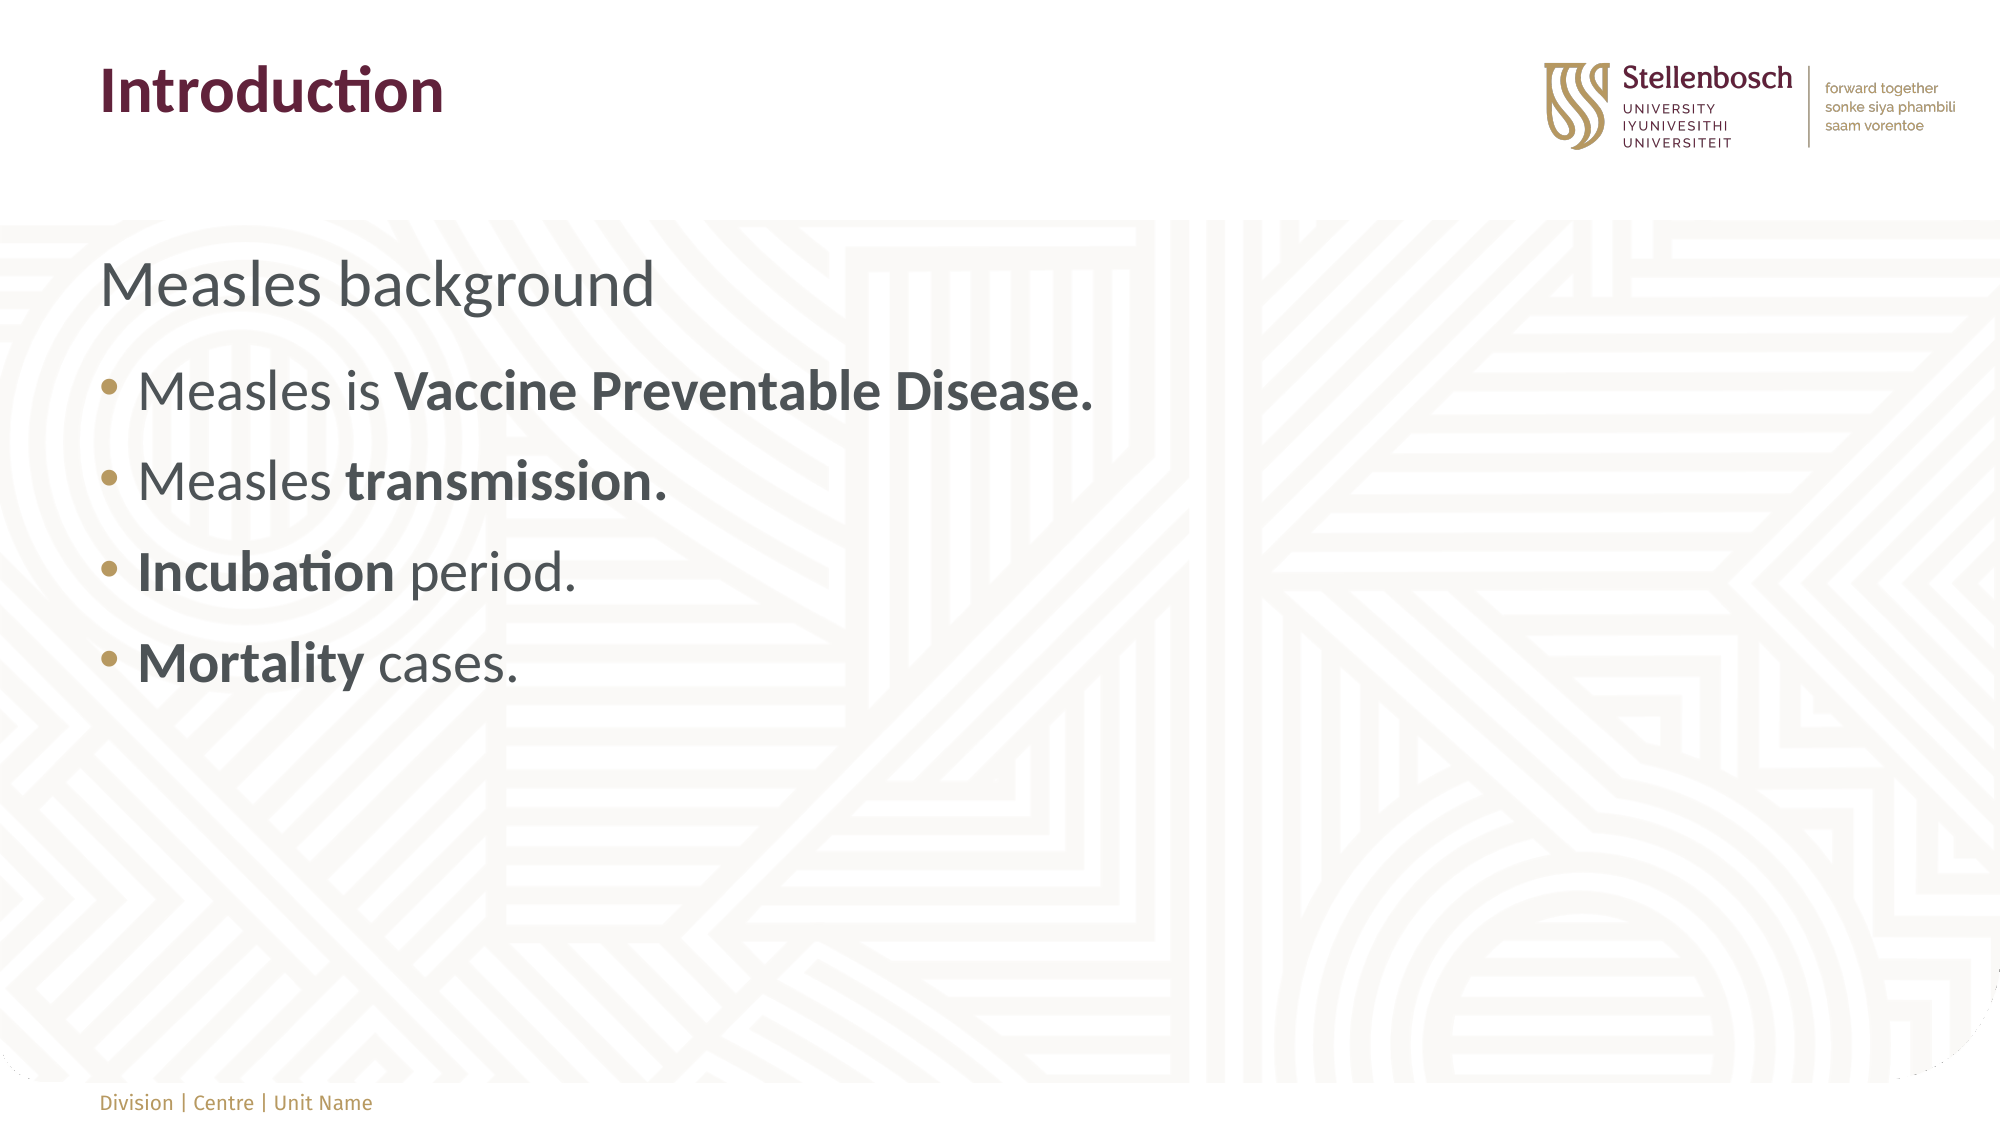

# Introduction
Measles background
Measles is Vaccine Preventable Disease.
Measles transmission.
Incubation period.
Mortality cases.